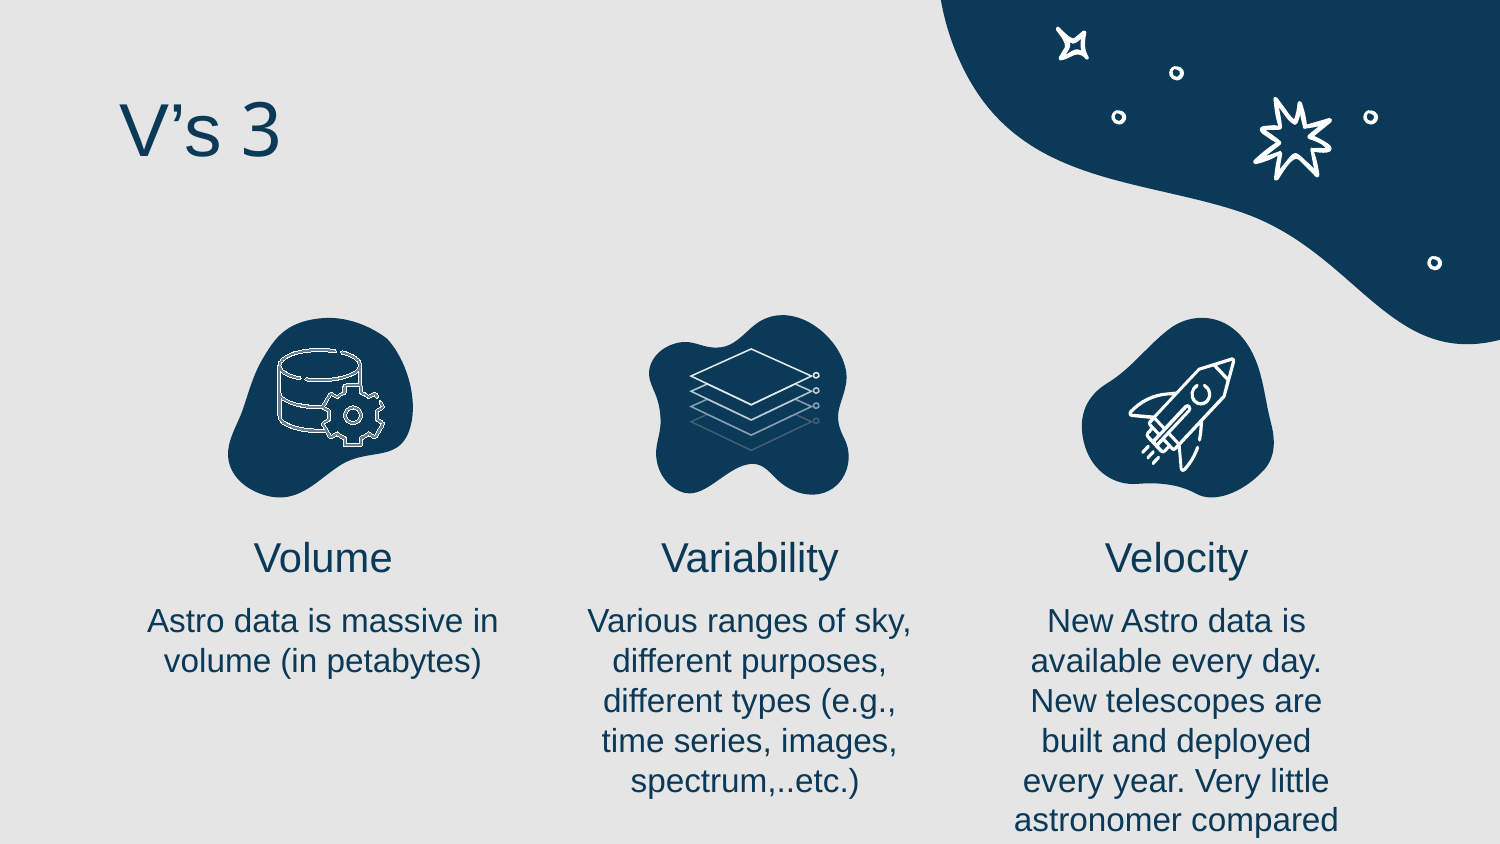

3 V’s

# Volume
Variability
Velocity
Astro data is massive in volume (in petabytes)
Various ranges of sky, different purposes, different types (e.g., time series, images, spectrum,..etc.)
New Astro data is available every day. New telescopes are built and deployed every year. Very little astronomer compared to data size